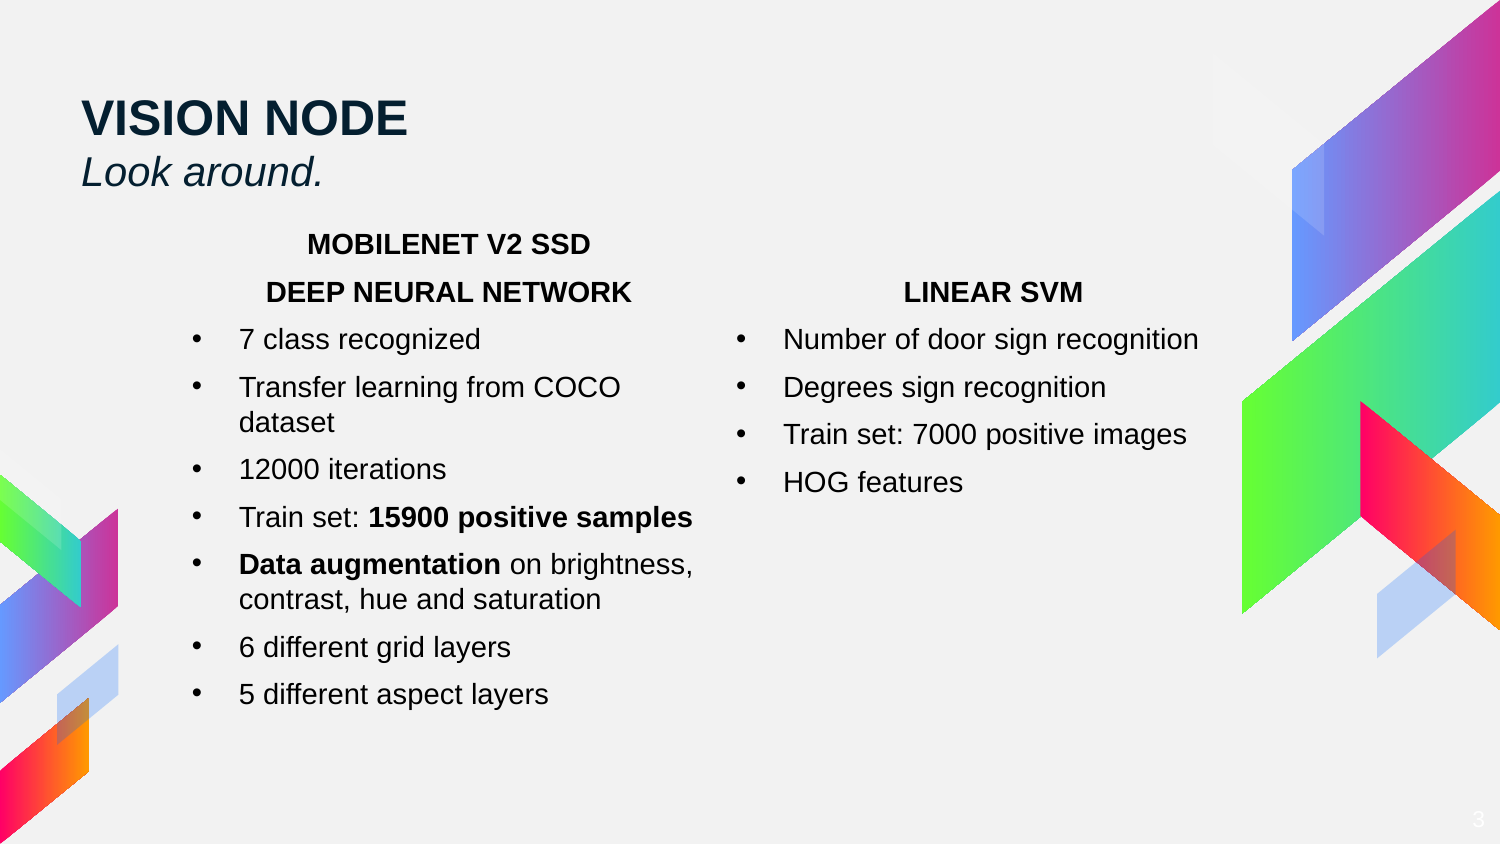

VISION NODE
Look around.

LINEAR SVM
Number of door sign recognition
Degrees sign recognition
Train set: 7000 positive images
HOG features
MOBILENET V2 SSD
DEEP NEURAL NETWORK
7 class recognized
Transfer learning from COCO dataset
12000 iterations
Train set: 15900 positive samples
Data augmentation on brightness, contrast, hue and saturation
6 different grid layers
5 different aspect layers
3